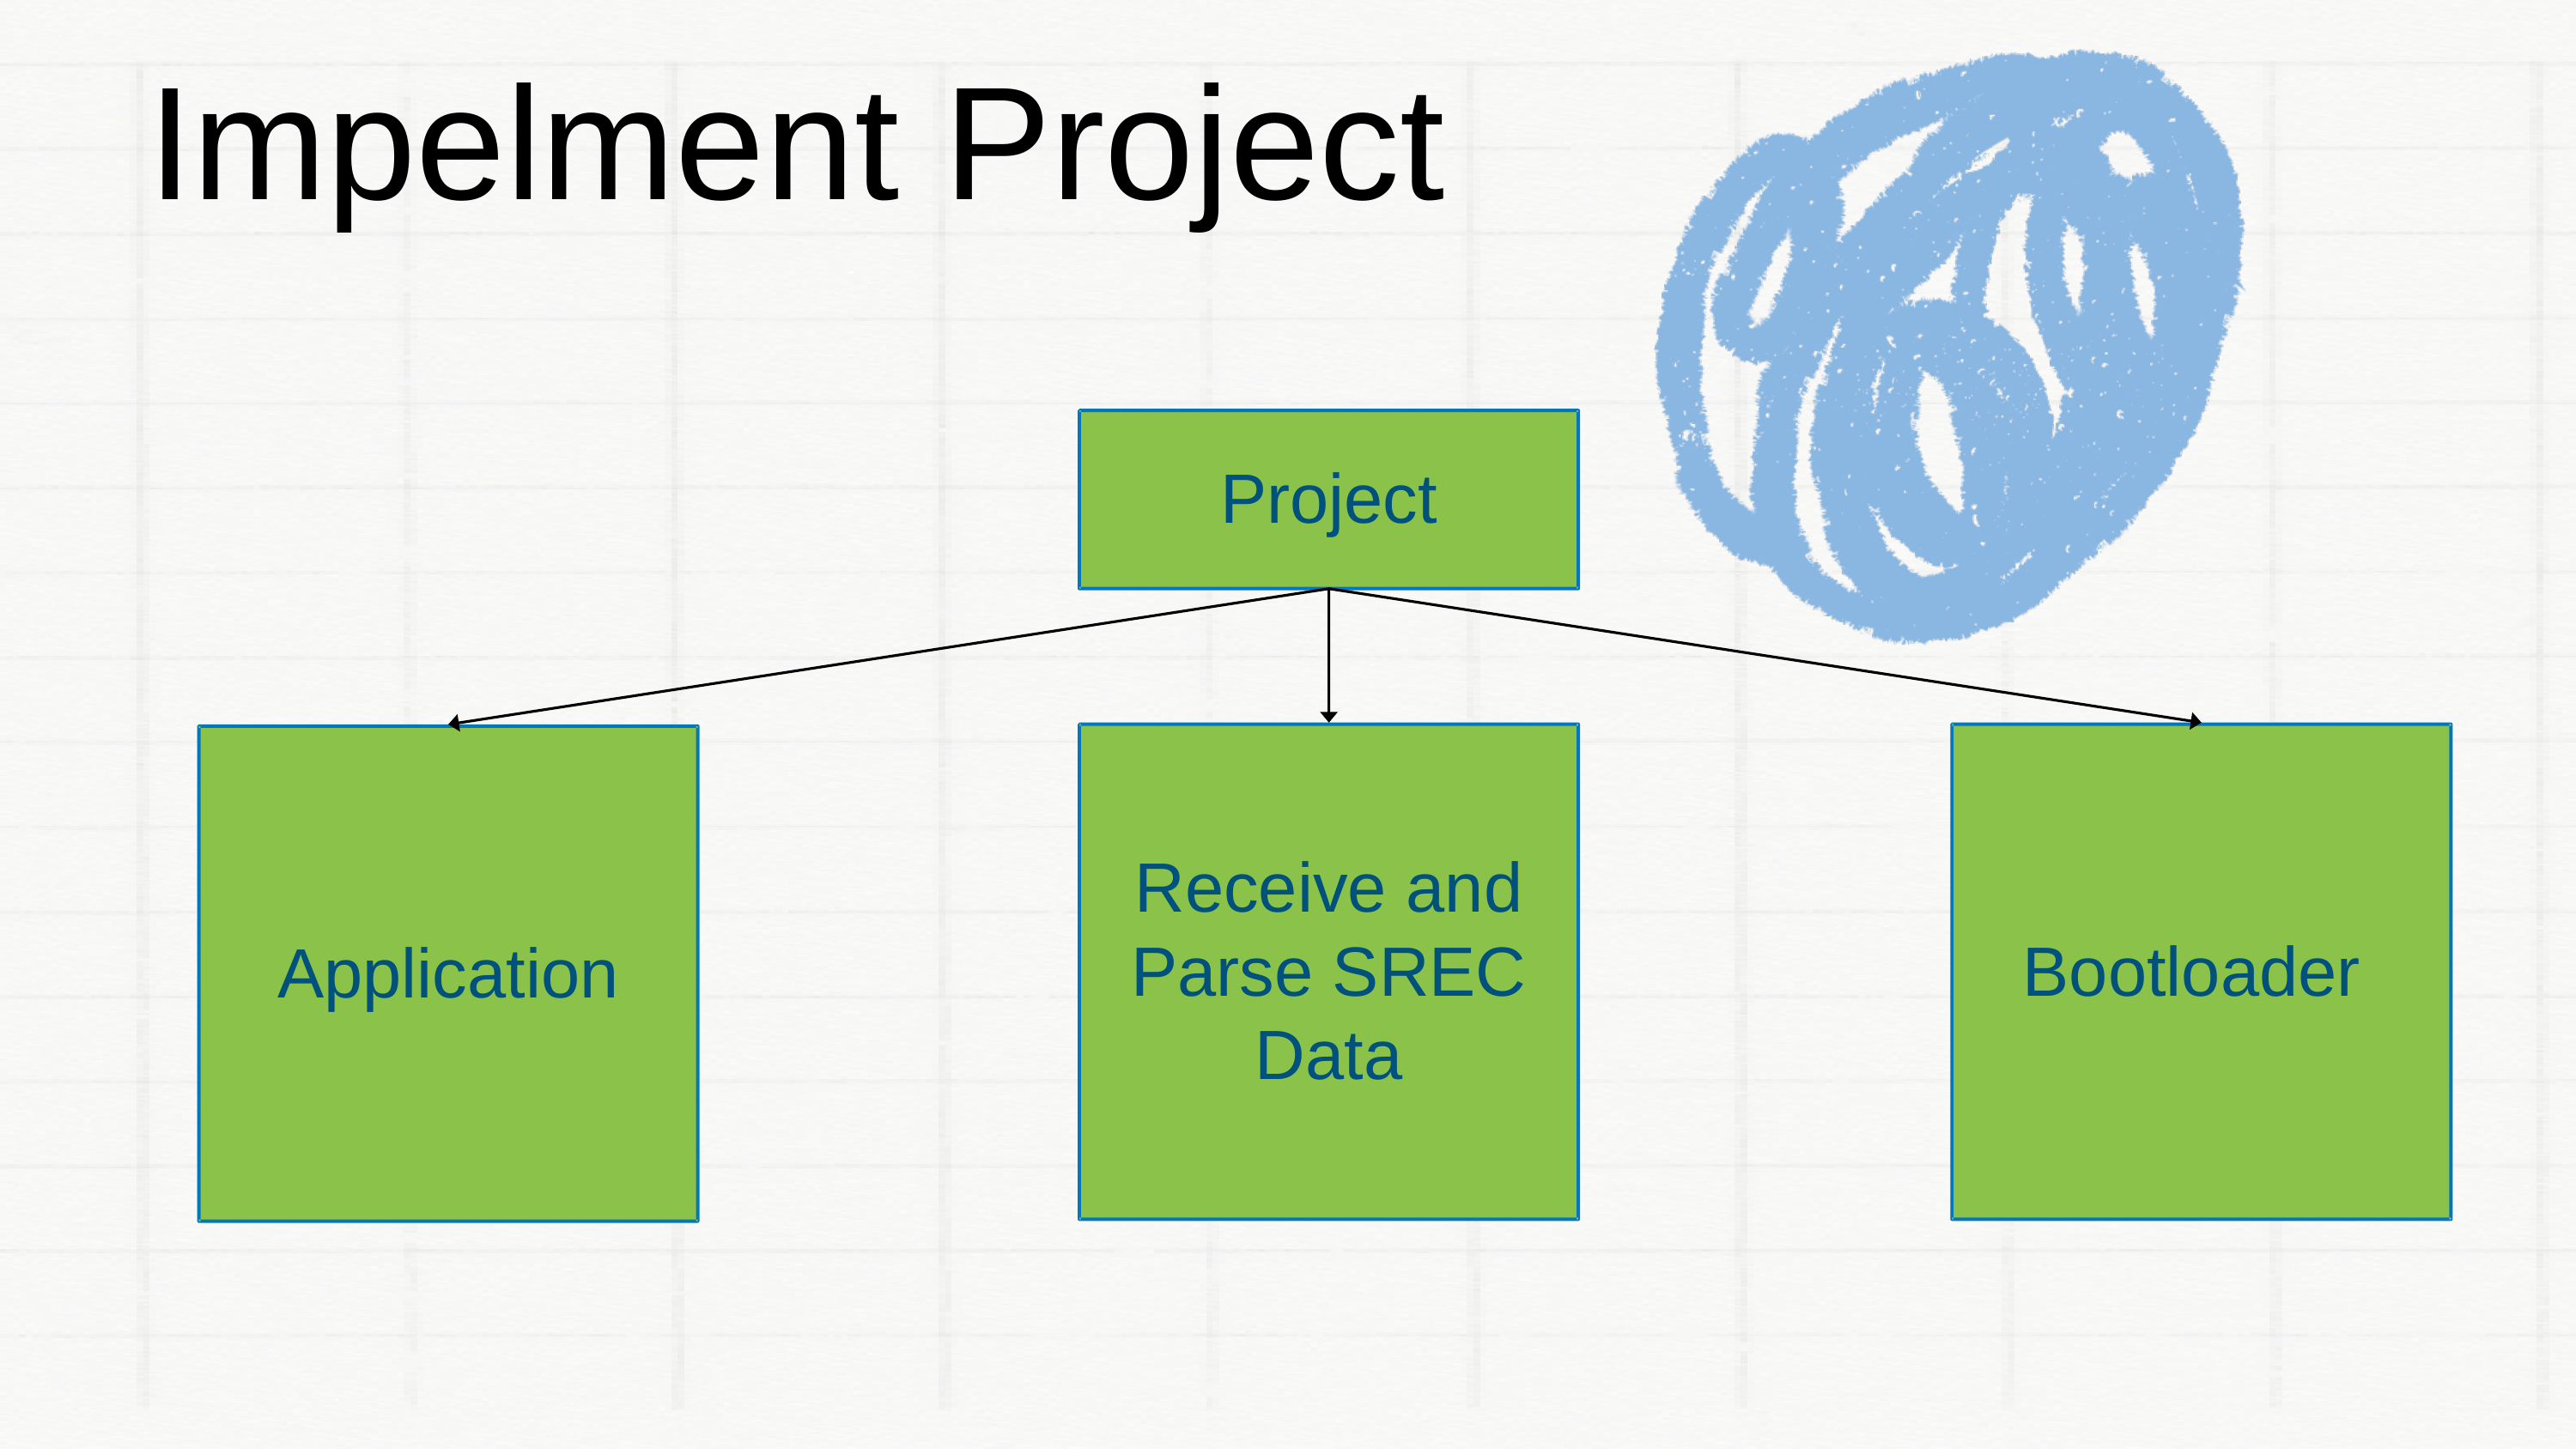

Impelment Project

Project

Receive and Parse SREC Data

Bootloader

Application